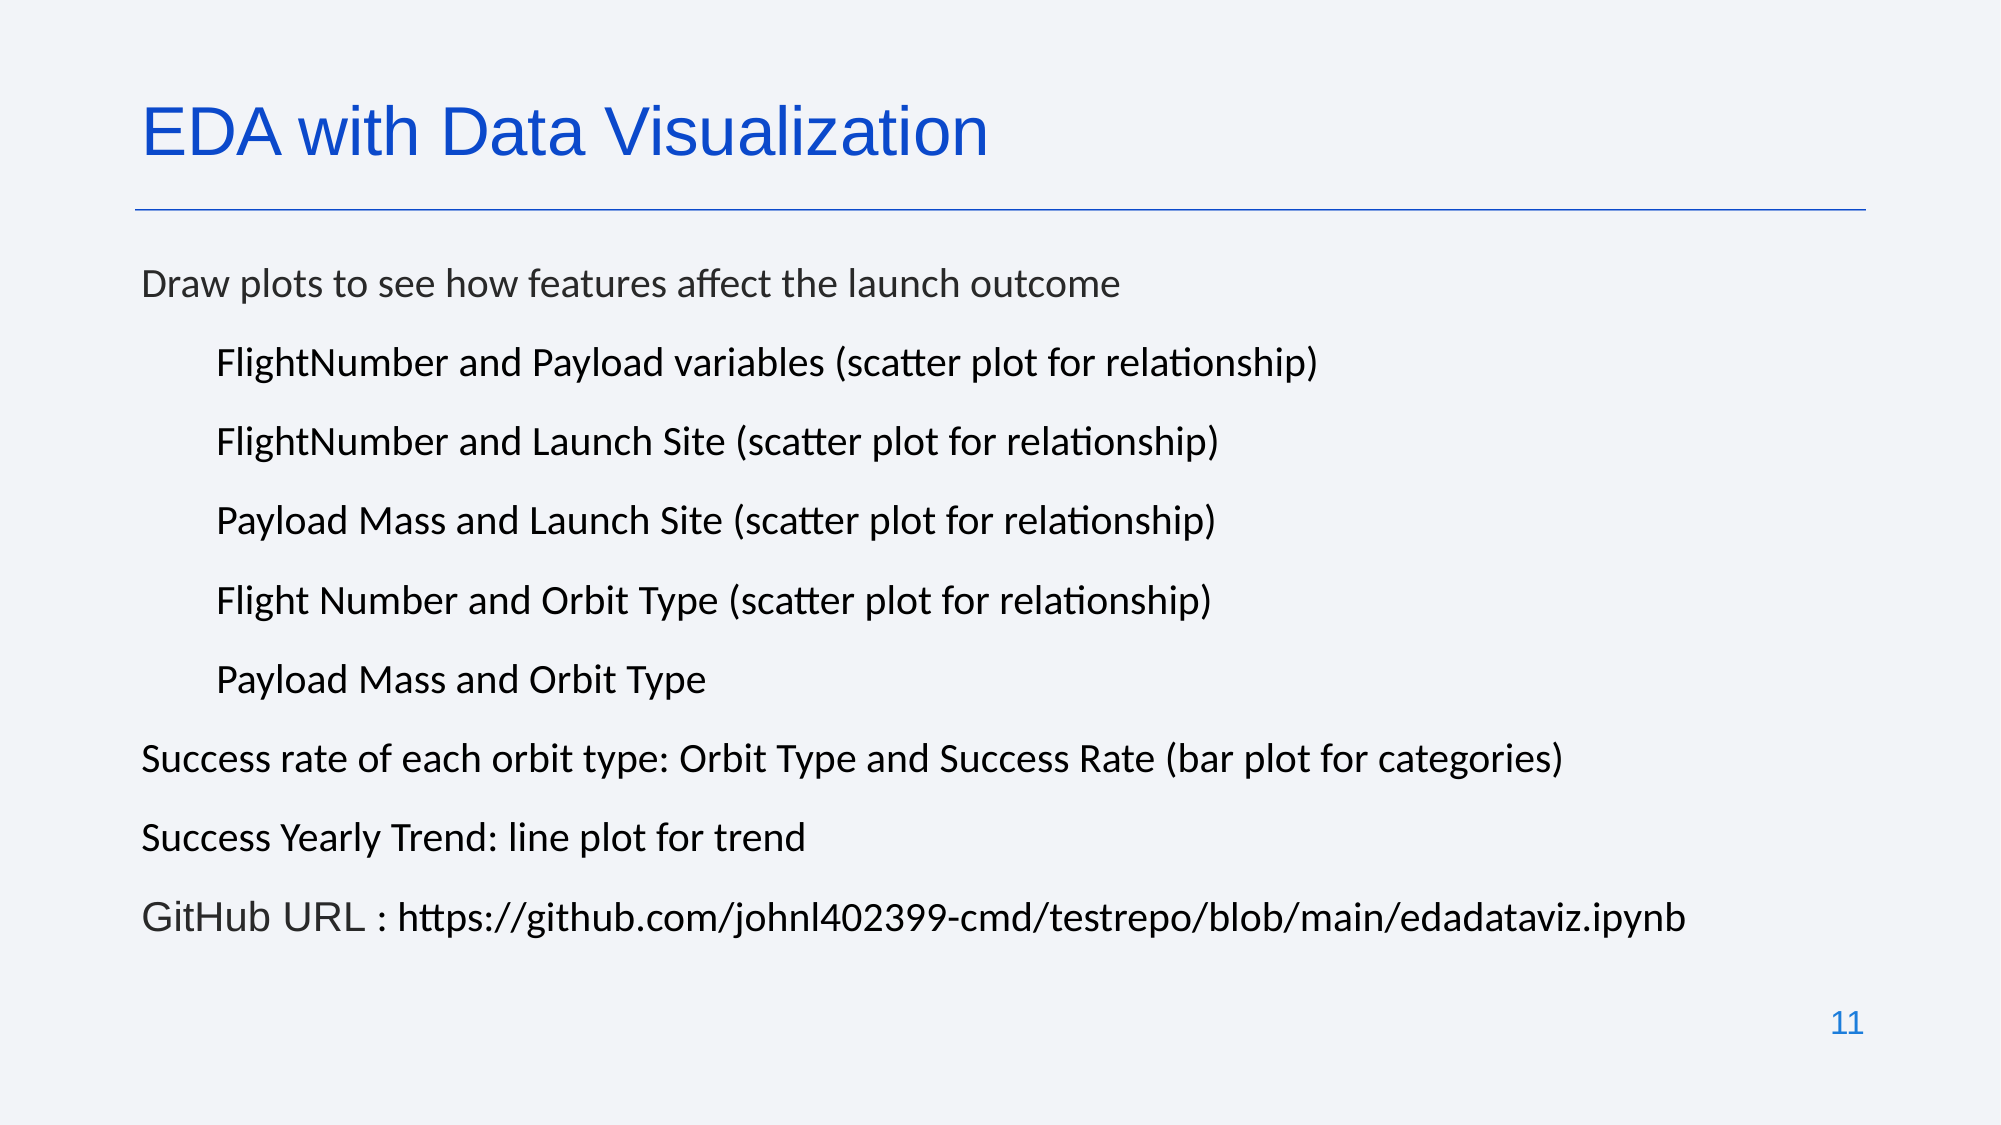

EDA with Data Visualization
Draw plots to see how features affect the launch outcome
FlightNumber and Payload variables (scatter plot for relationship)
FlightNumber and Launch Site (scatter plot for relationship)
Payload Mass and Launch Site (scatter plot for relationship)
Flight Number and Orbit Type (scatter plot for relationship)
Payload Mass and Orbit Type
Success rate of each orbit type: Orbit Type and Success Rate (bar plot for categories)
Success Yearly Trend: line plot for trend
GitHub URL : https://github.com/johnl402399-cmd/testrepo/blob/main/edadataviz.ipynb

Summarize what charts were plotted and why you used those charts
Add the GitHub URL of your completed EDA with data visualization notebook, as an external reference and peer-review purpose

11